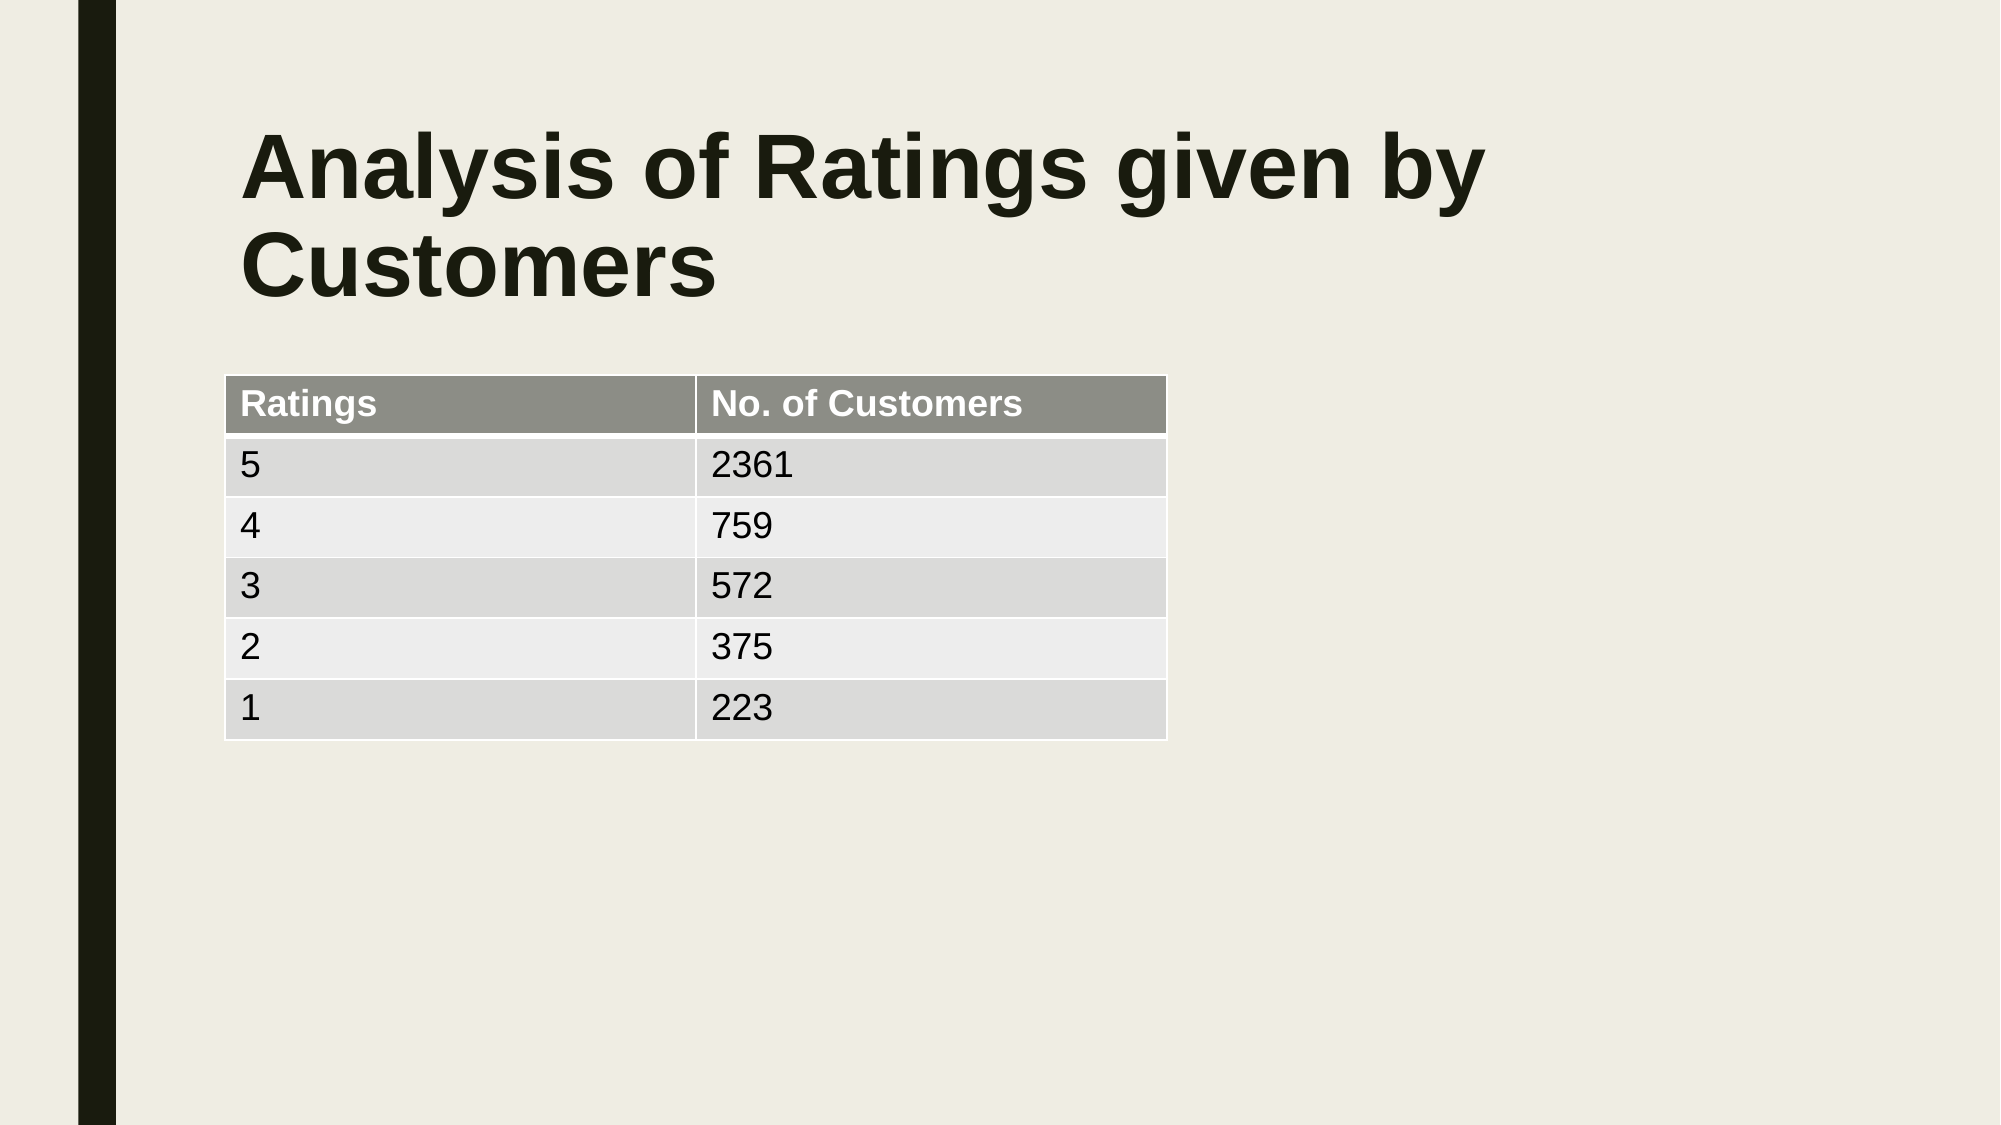

# Analysis of Ratings given by Customers
| Ratings | No. of Customers |
| --- | --- |
| 5 | 2361 |
| 4 | 759 |
| 3 | 572 |
| 2 | 375 |
| 1 | 223 |